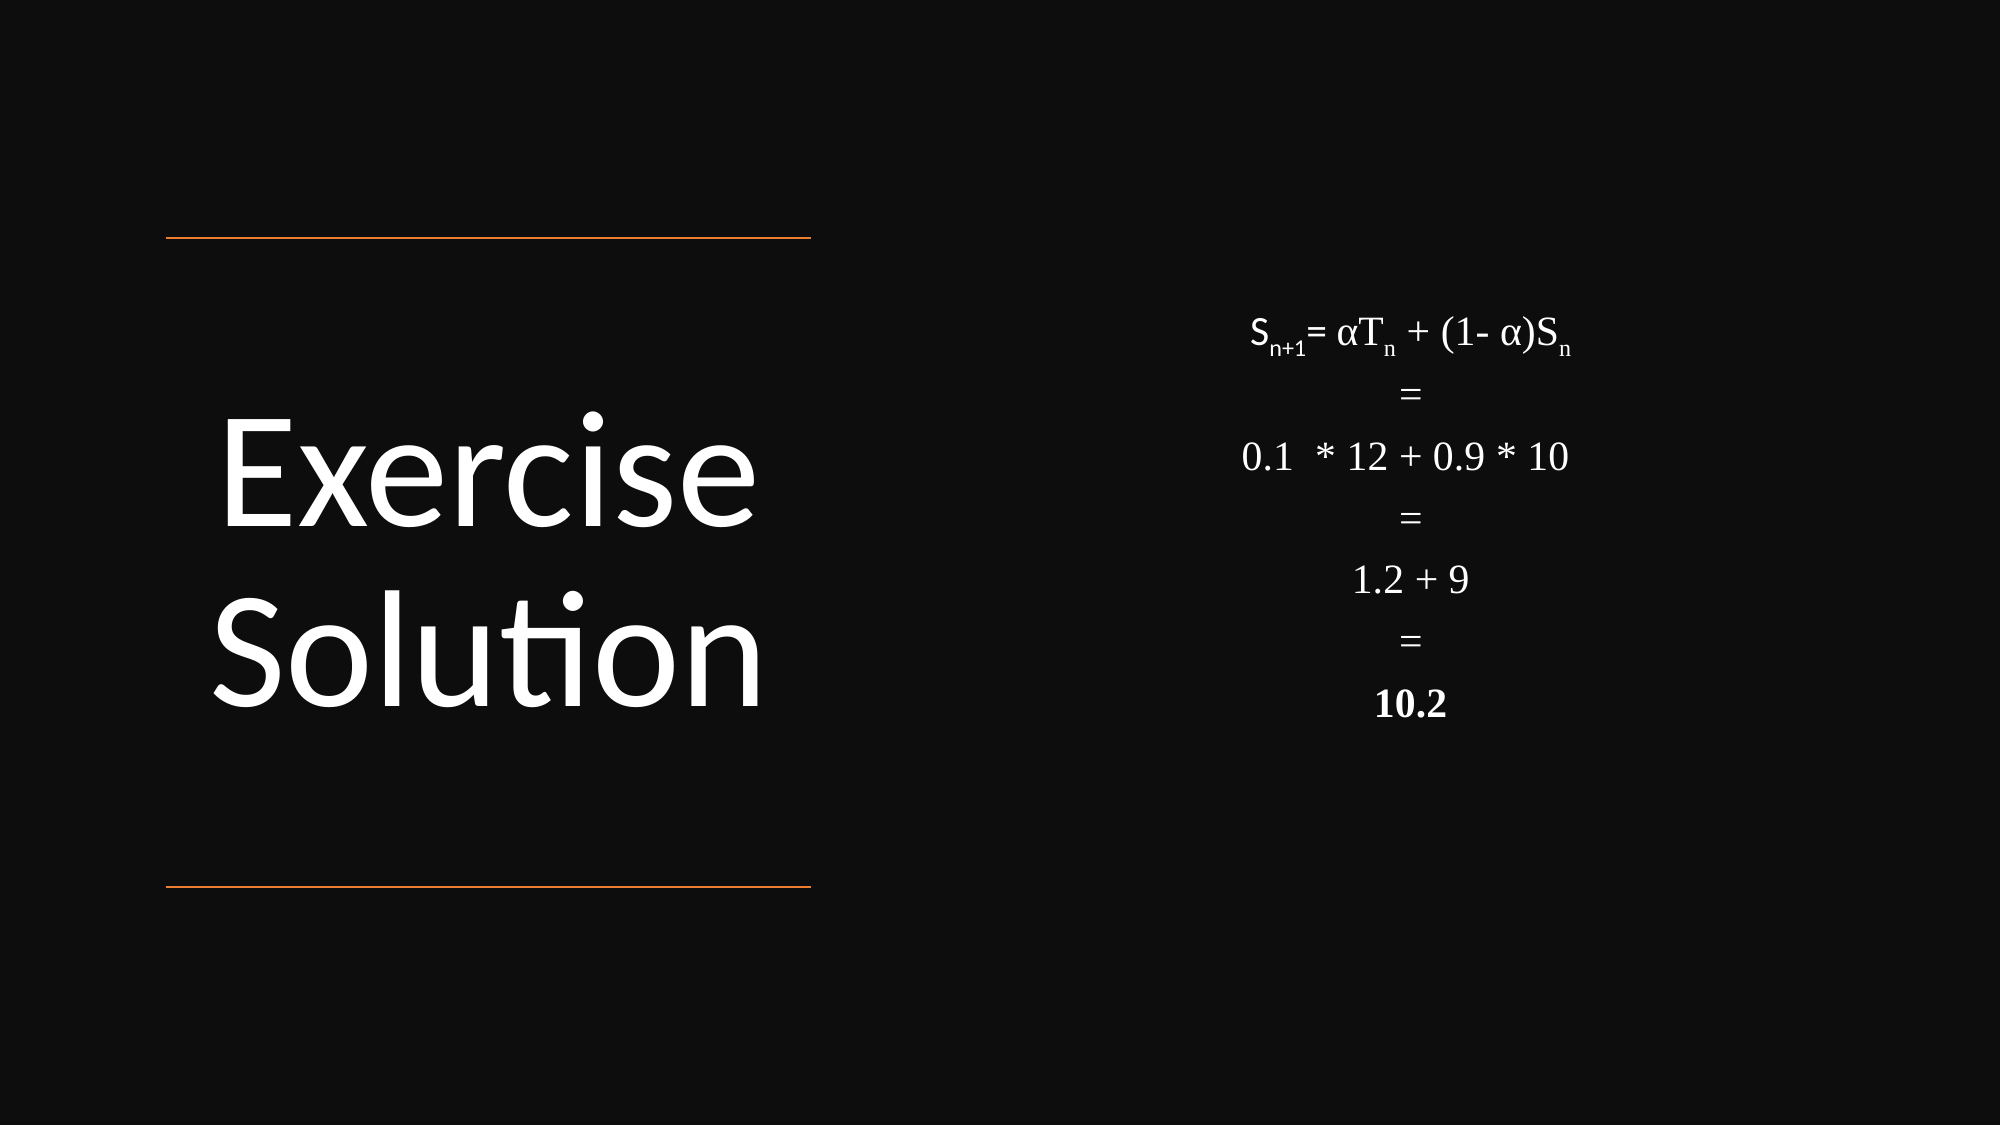

Sn+1= αTn + (1- α)Sn
=
0.1  * 12 + 0.9 * 10
=
1.2 + 9
=
10.2

# Exercise Solution